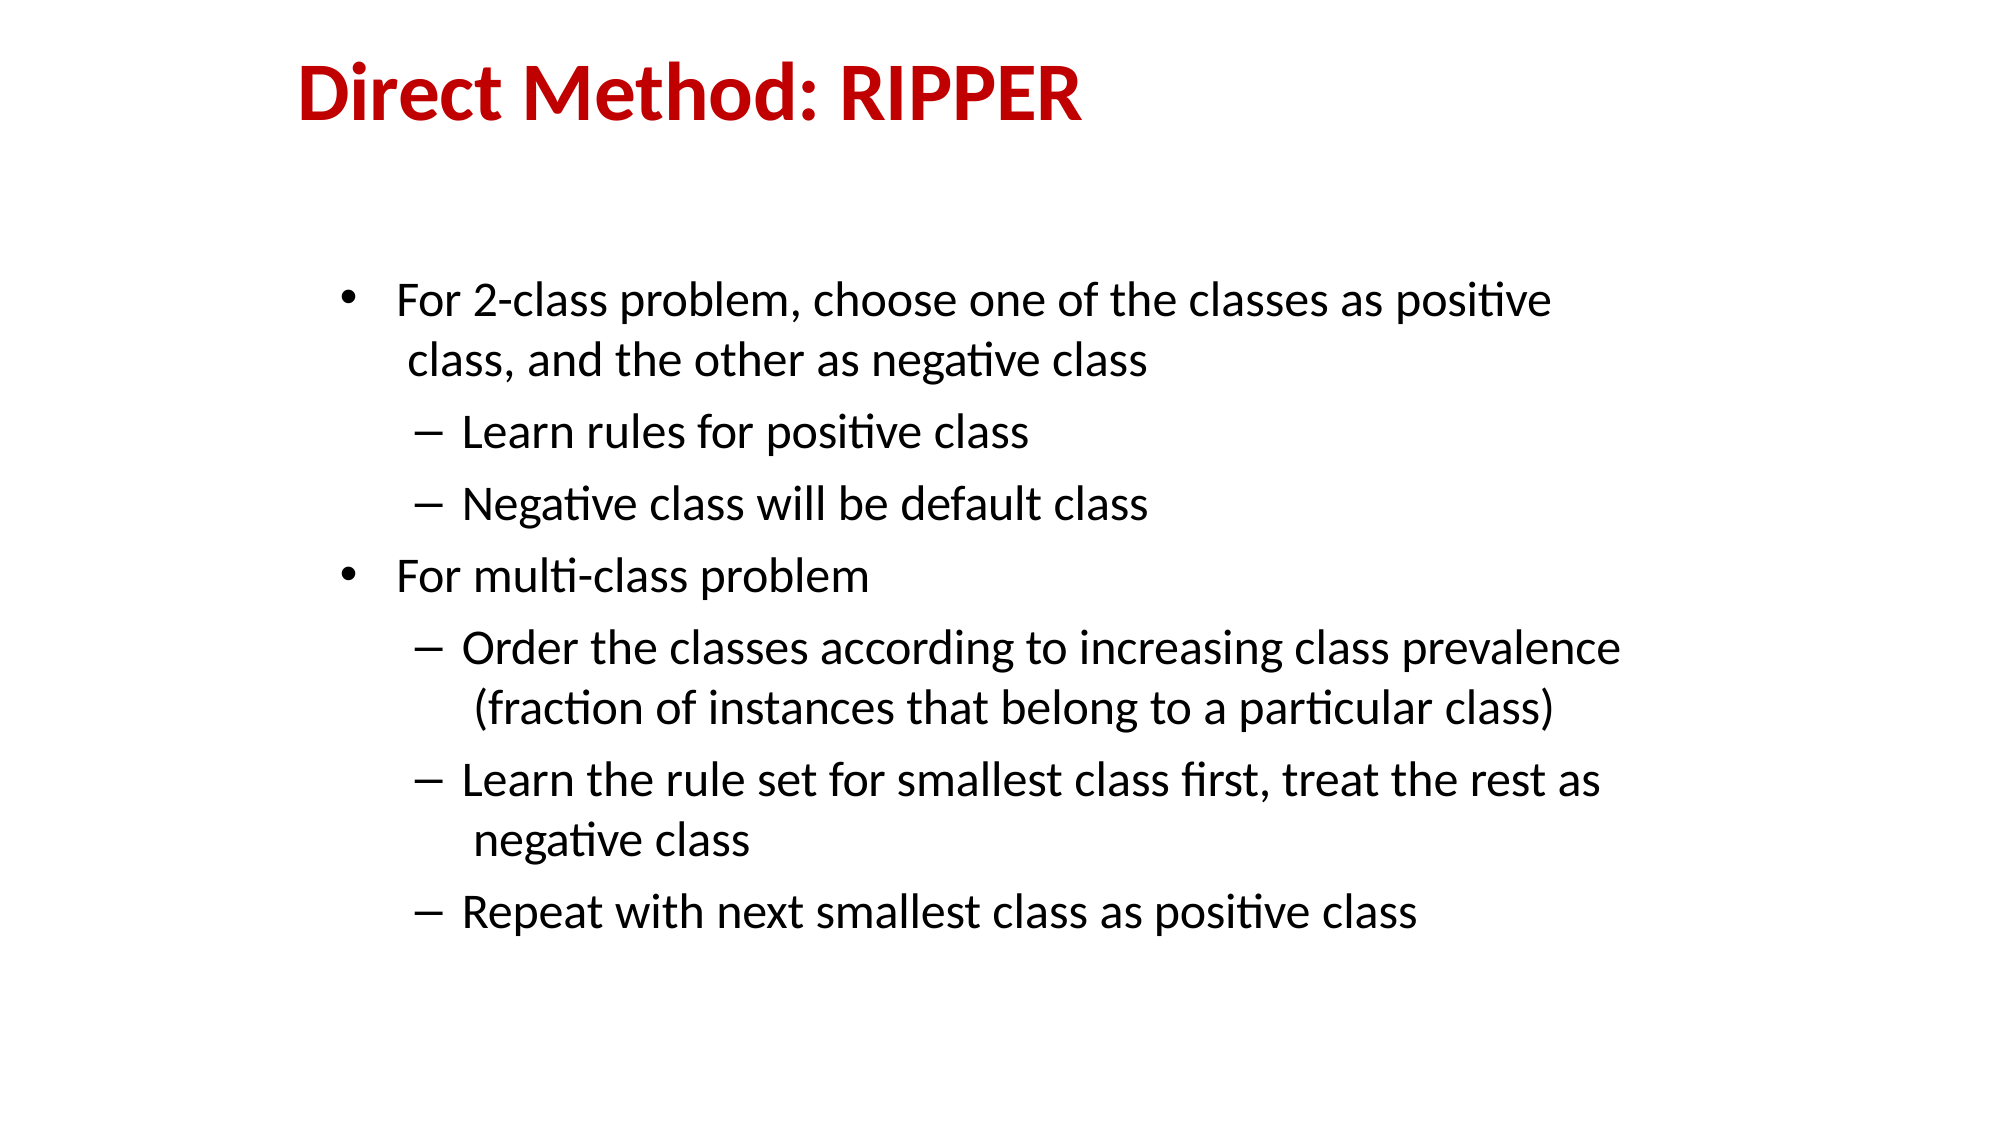

# Direct Method: RIPPER
For 2-class problem, choose one of the classes as positive  class, and the other as negative class
Learn rules for positive class
Negative class will be default class
For multi-class problem
Order the classes according to increasing class prevalence  (fraction of instances that belong to a particular class)
Learn the rule set for smallest class first, treat the rest as  negative class
Repeat with next smallest class as positive class